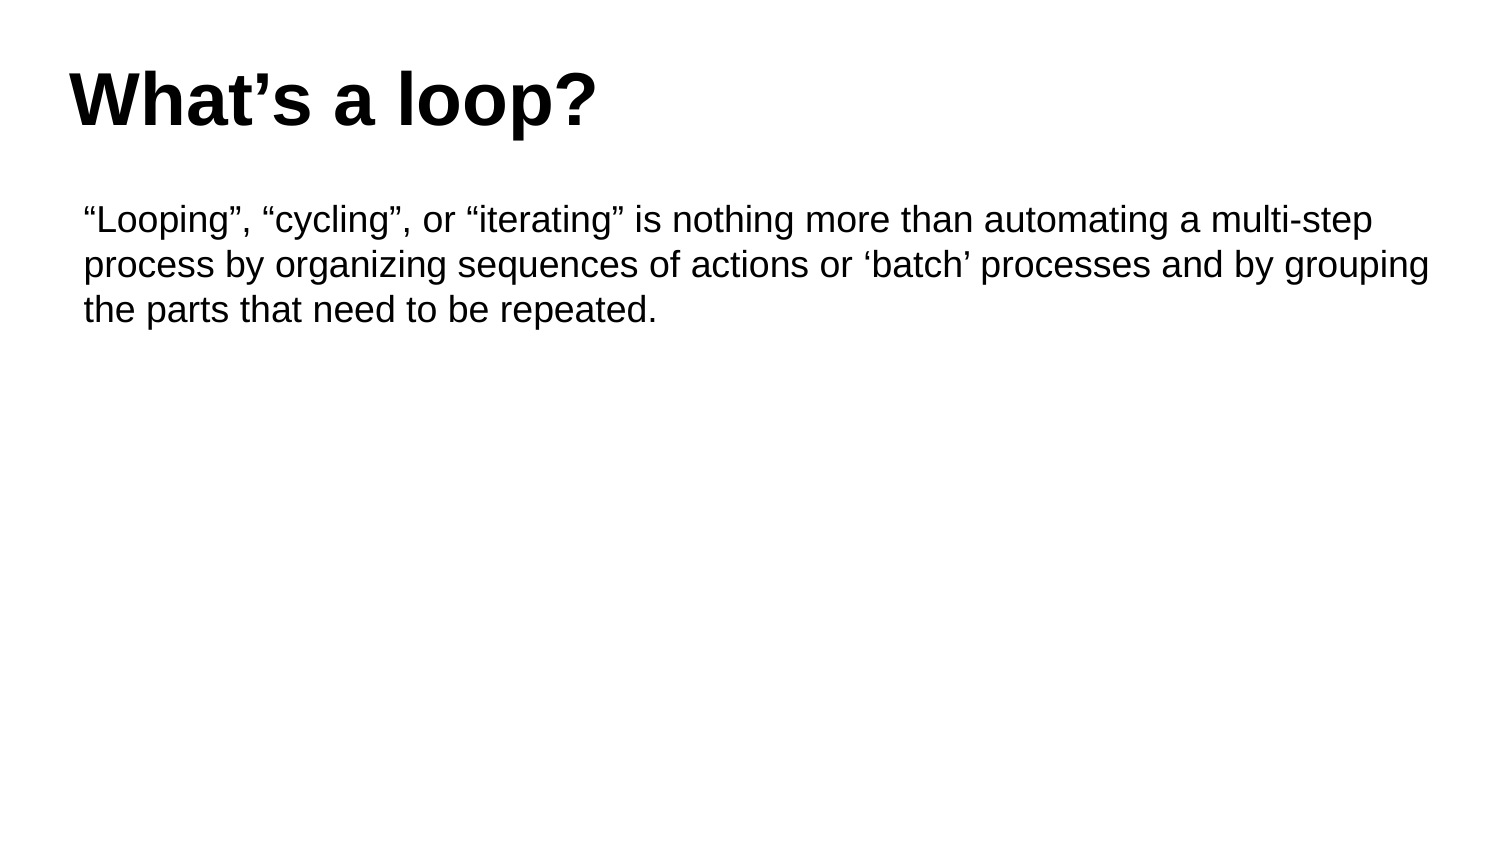

What’s a loop?
“Looping”, “cycling”, or “iterating” is nothing more than automating a multi-step process by organizing sequences of actions or ‘batch’ processes and by grouping the parts that need to be repeated.